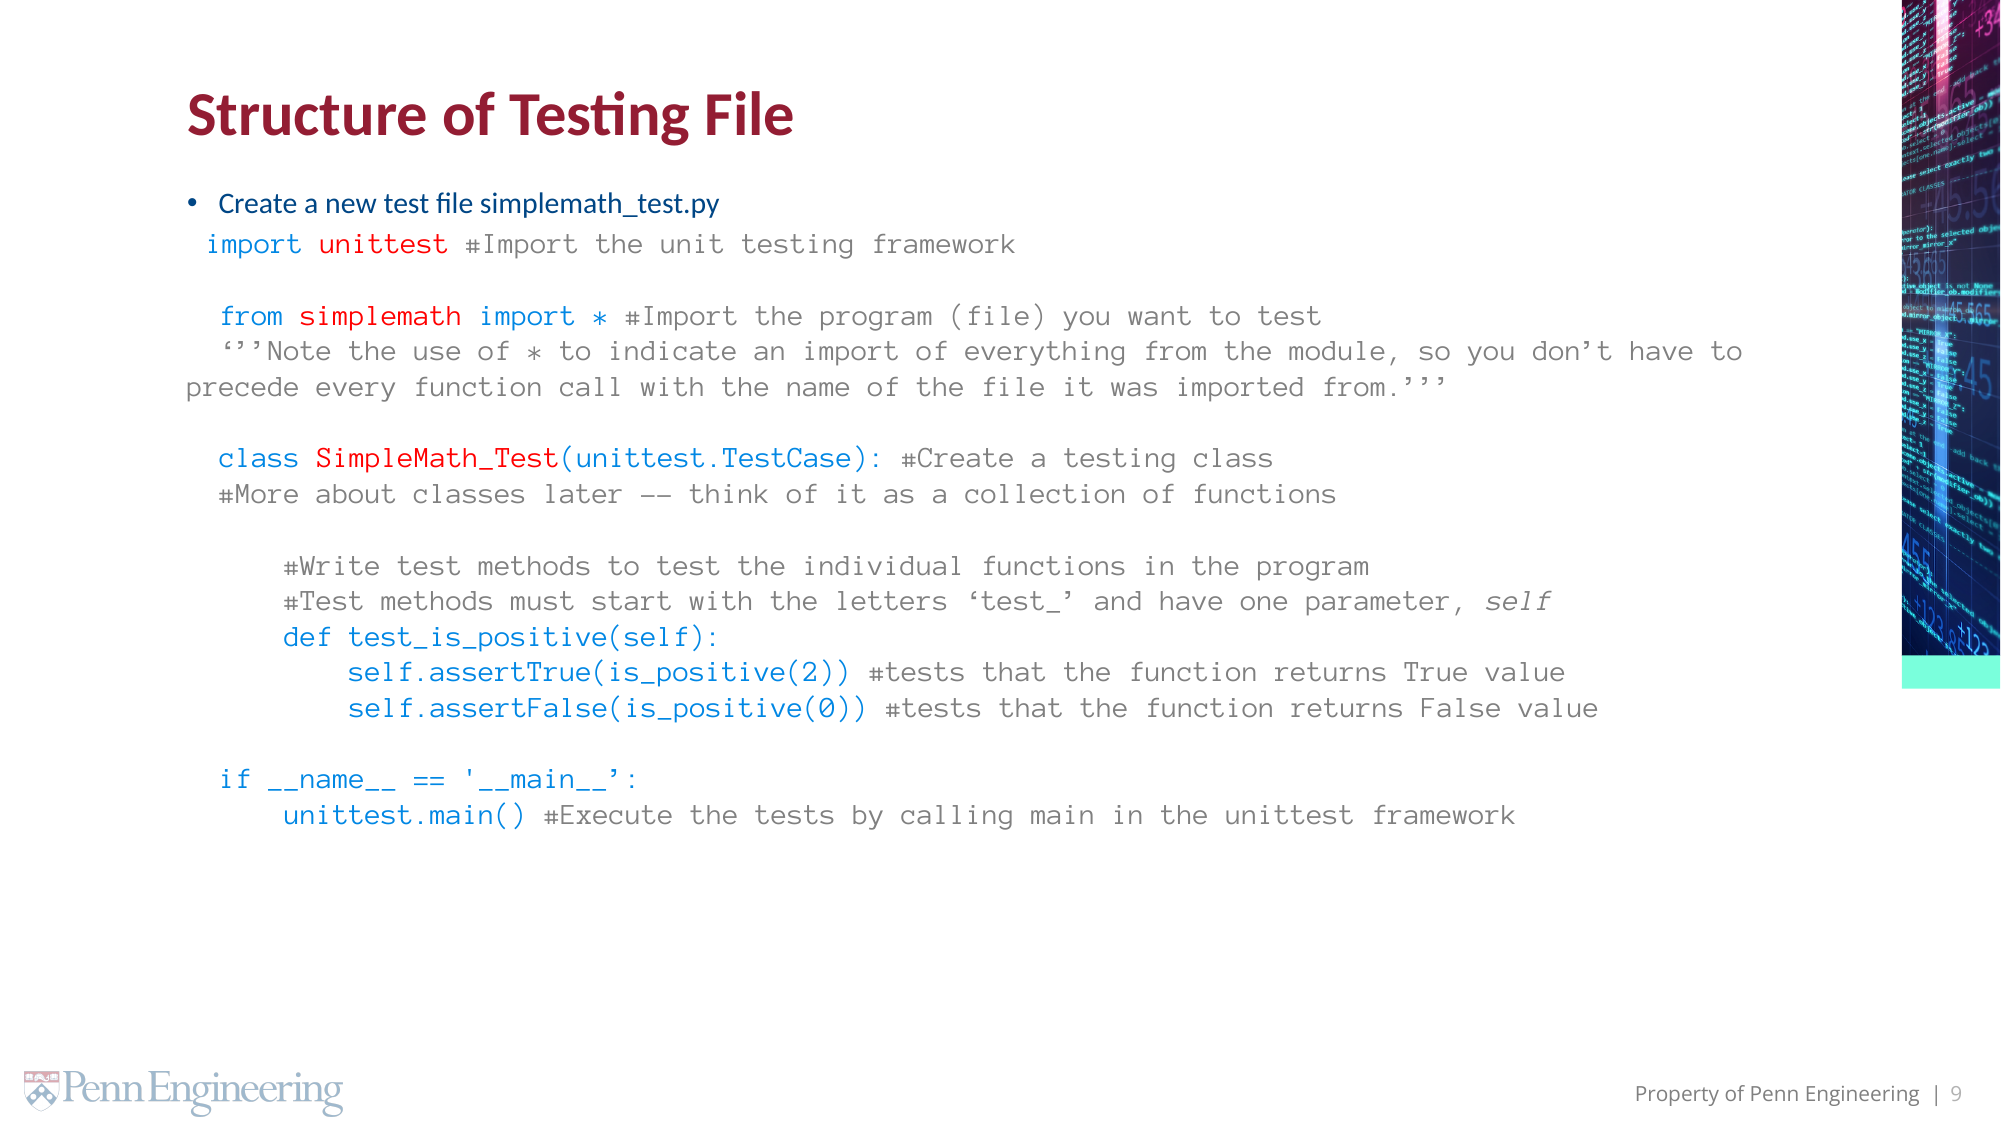

# Structure of Testing File
Create a new test file simplemath_test.py
  import unittest #Import the unit testing framework
  from simplemath import * #Import the program (file) you want to test
  ‘’’Note the use of * to indicate an import of everything from the module, so you don’t have to precede every function call with the name of the file it was imported from.’’’
  class SimpleMath_Test(unittest.TestCase): #Create a testing class
  #More about classes later -- think of it as a collection of functions
      #Write test methods to test the individual functions in the program
      #Test methods must start with the letters ‘test_’ and have one parameter, self
      def test_is_positive(self):
          self.assertTrue(is_positive(2)) #tests that the function returns True value
          self.assertFalse(is_positive(0)) #tests that the function returns False value
  if __name__ == '__main__’:
      unittest.main() #Execute the tests by calling main in the unittest framework
9